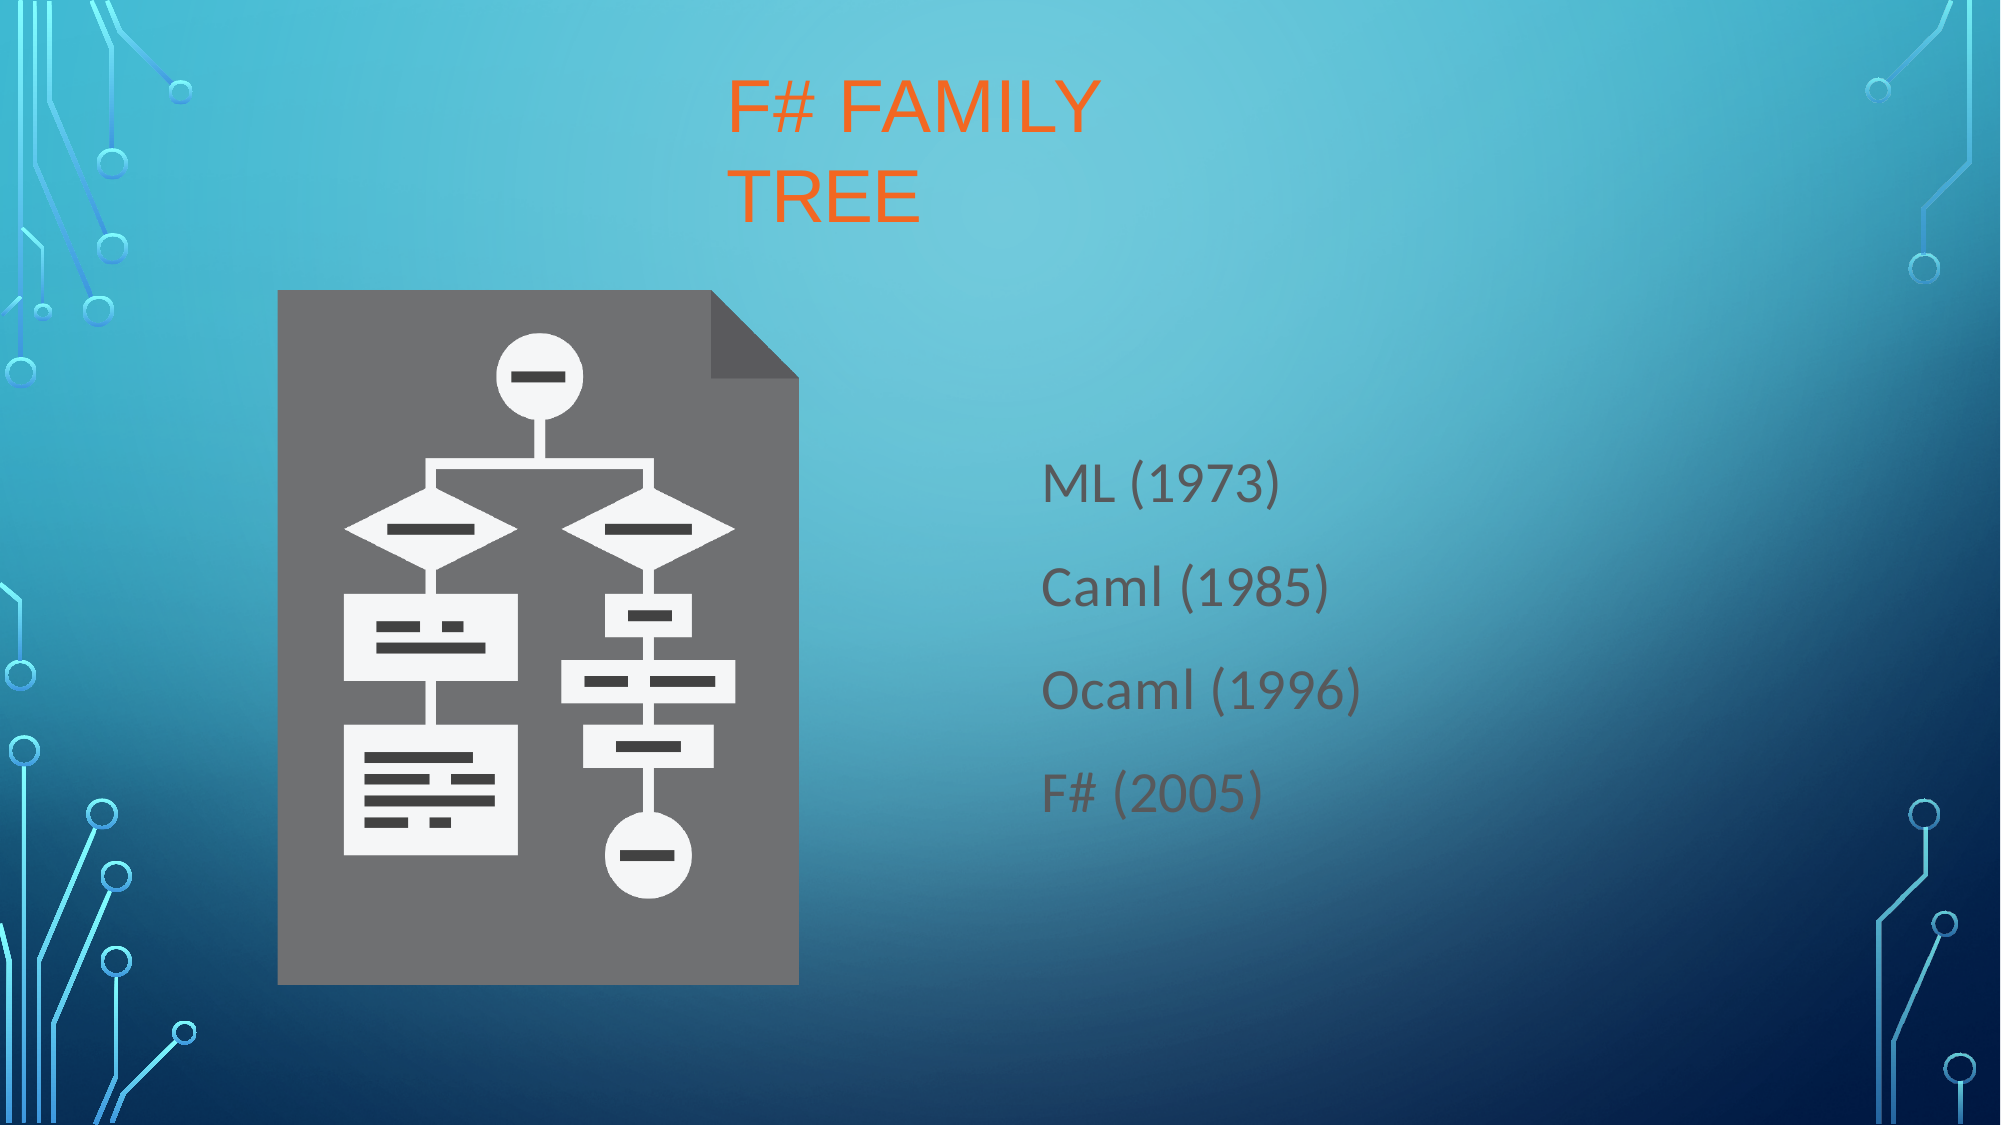

# F# Family Tree

ML (1973)
Caml (1985)
Ocaml (1996)
F# (2005)